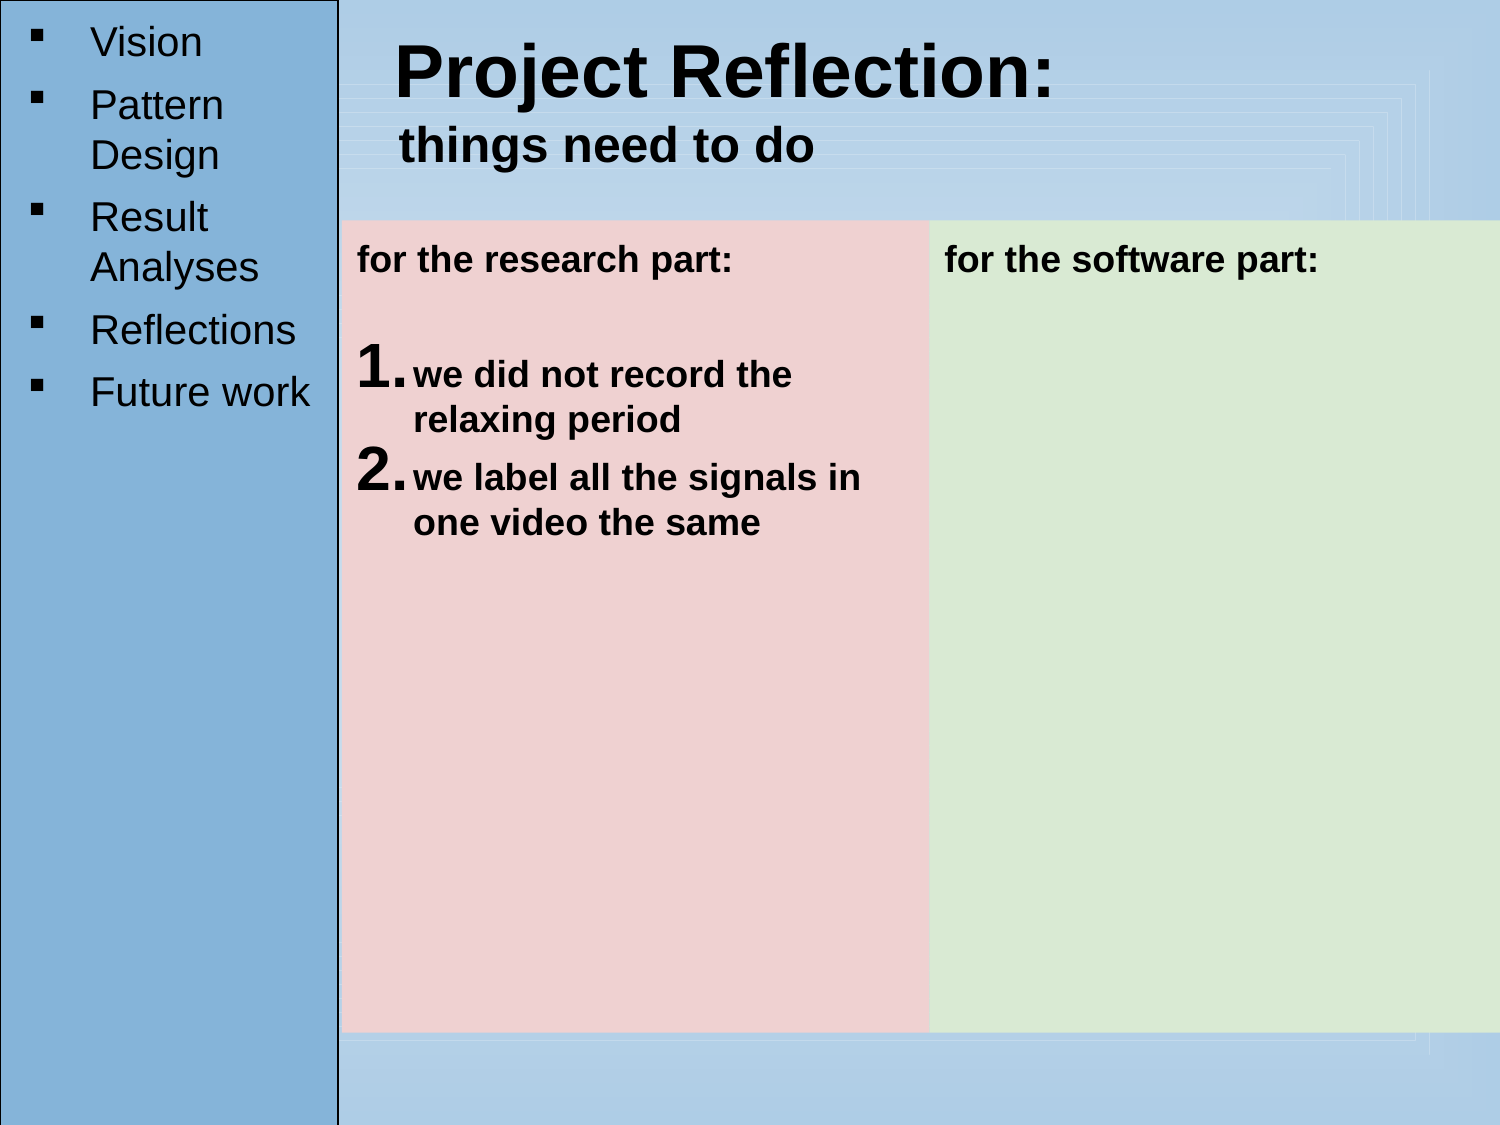

Vision
Pattern Design
Result Analyses
Reflections
Future work
# Project Reflection: things need to do
for the research part:

we did not record the relaxing period
we label all the signals in one video the same

for the software part: